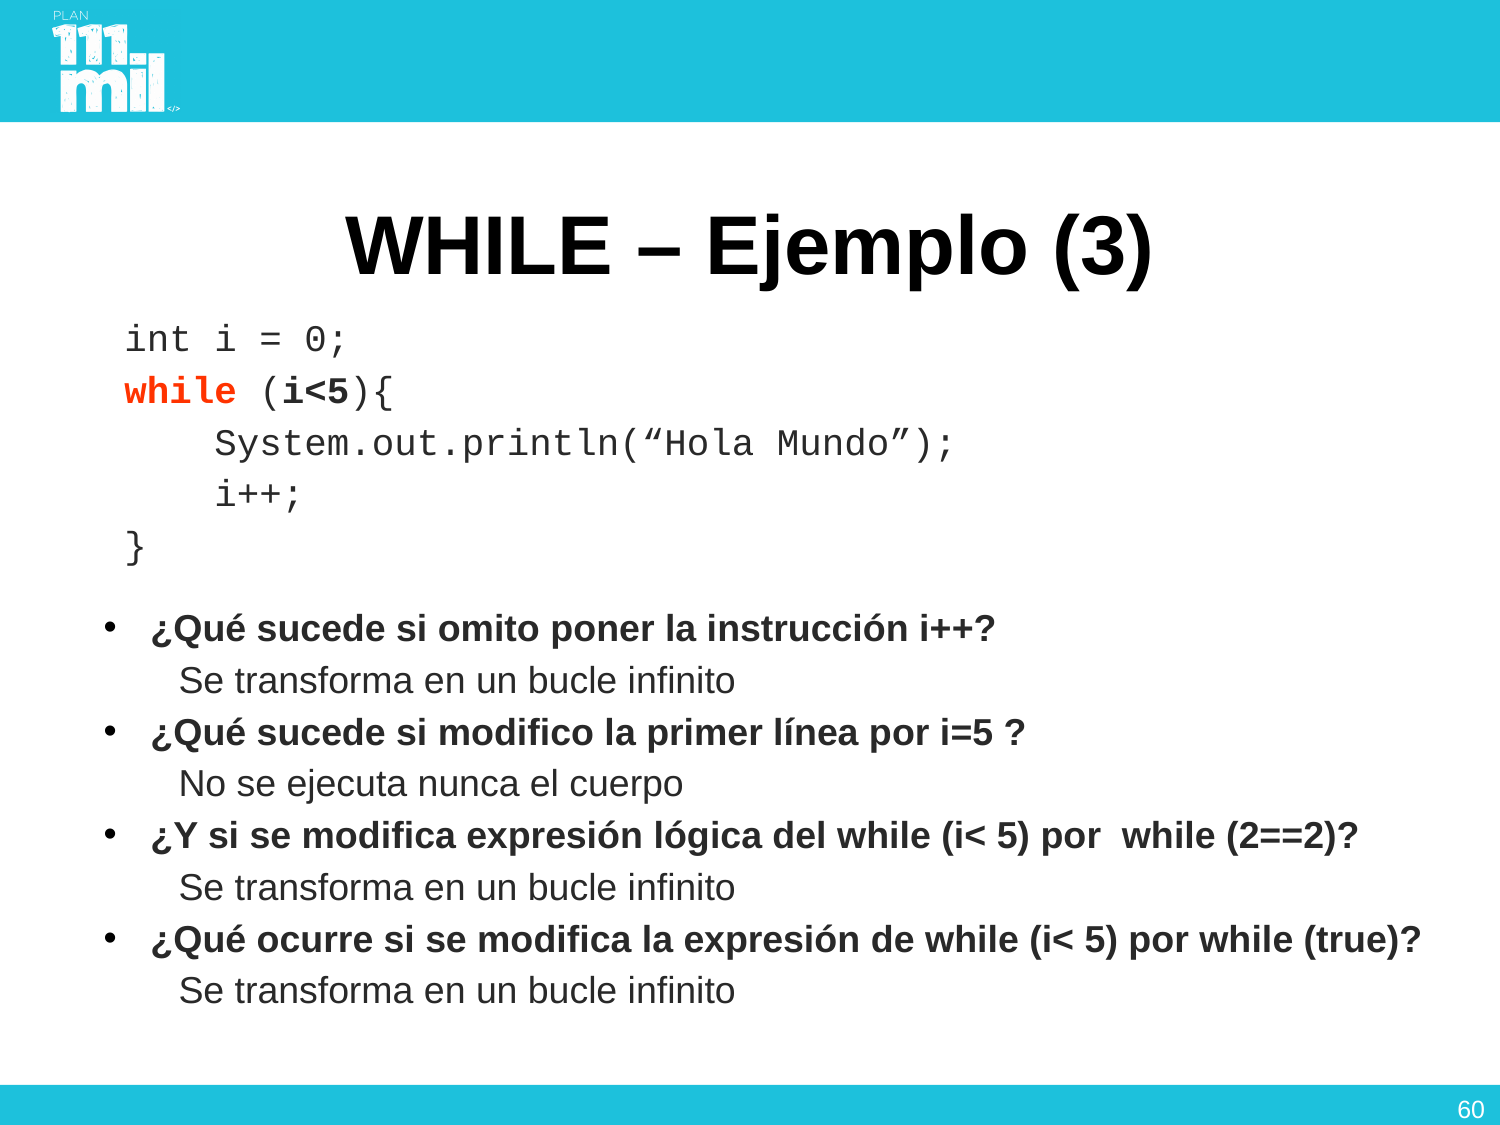

# WHILE – Ejemplo (3)
int i = 0;
while (i<5){
    System.out.println(“Hola Mundo”);
    i++;
}

¿Qué sucede si omito poner la instrucción i++?
Se transforma en un bucle infinito
¿Qué sucede si modifico la primer línea por i=5 ?
No se ejecuta nunca el cuerpo
¿Y si se modifica expresión lógica del while (i< 5) por  while (2==2)?
Se transforma en un bucle infinito
¿Qué ocurre si se modifica la expresión de while (i< 5) por while (true)?
Se transforma en un bucle infinito
60